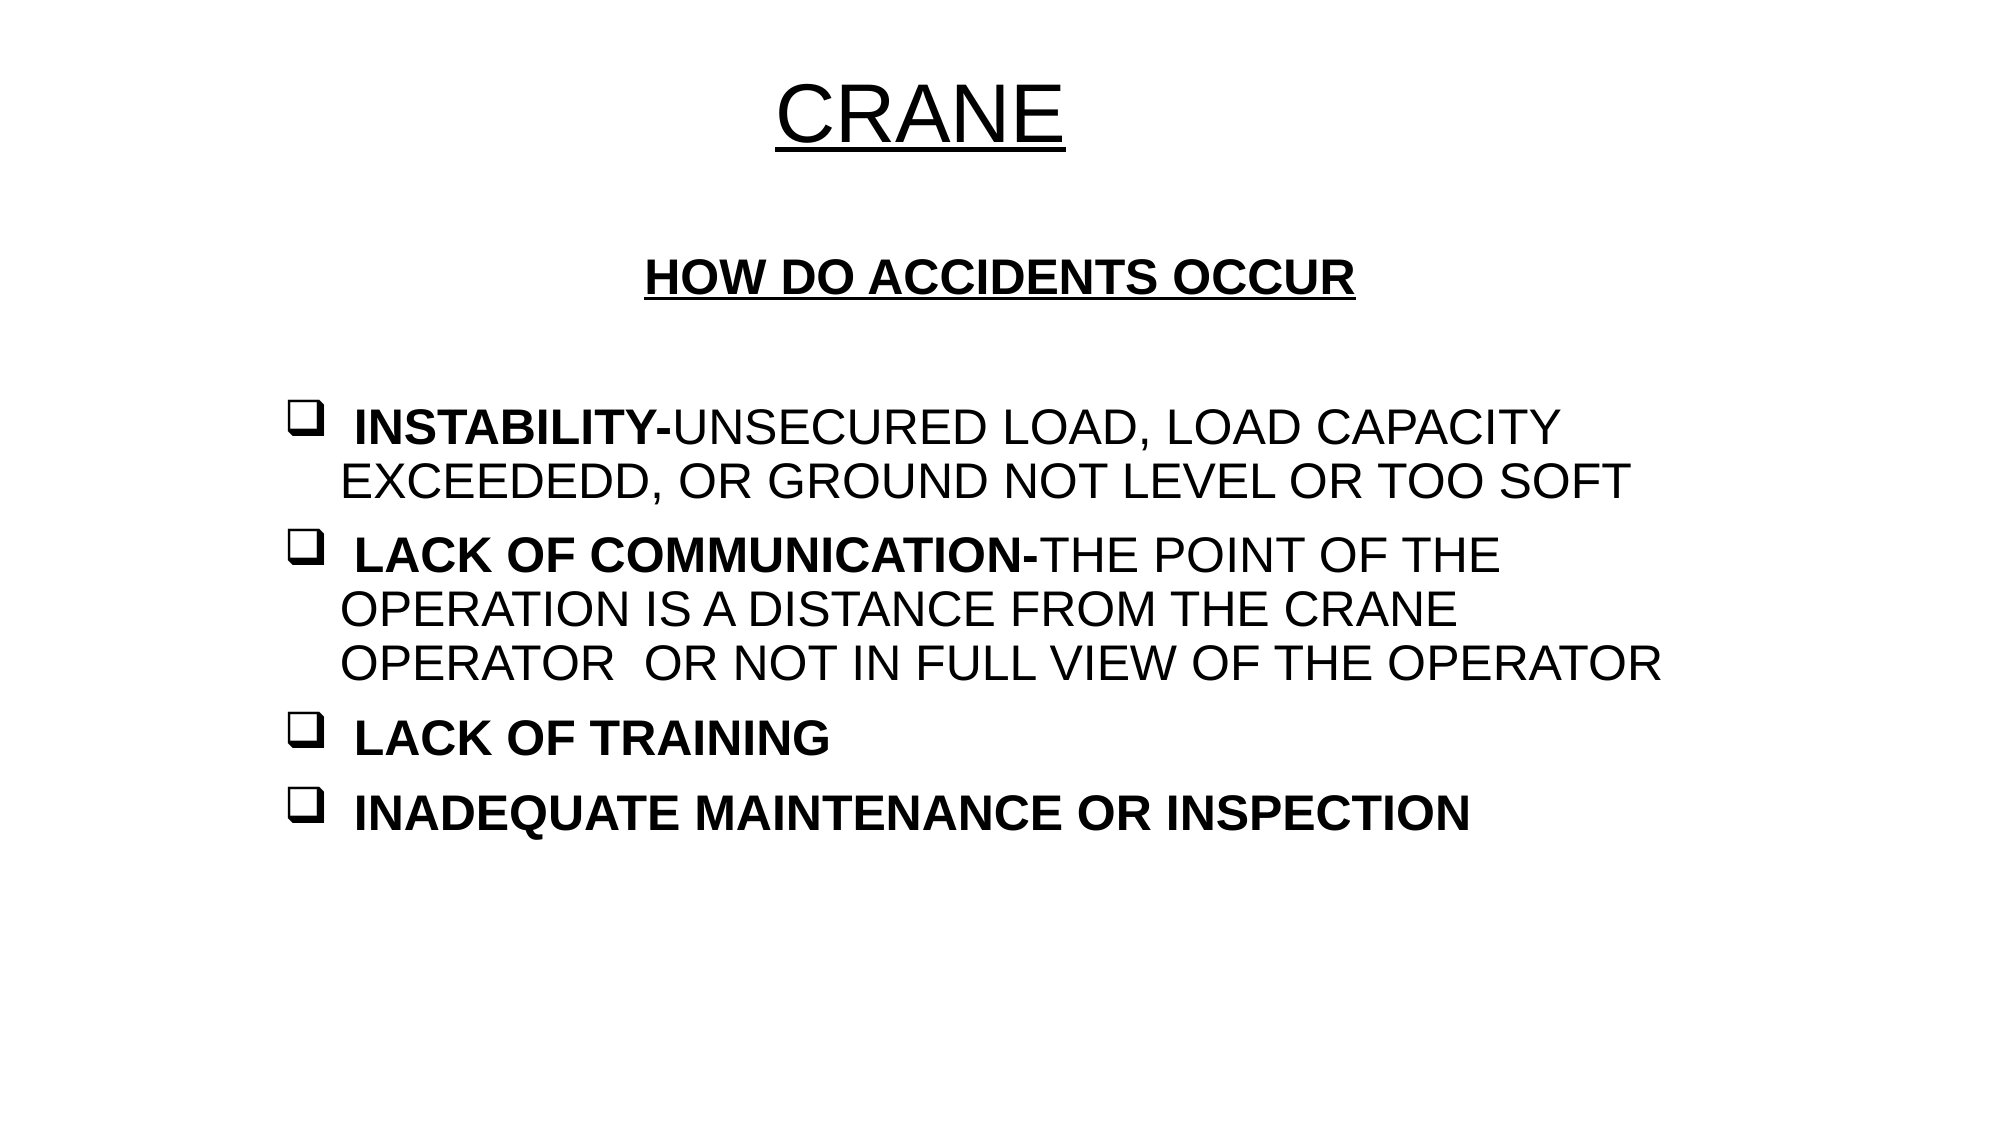

# CRANE
HOW DO ACCIDENTS OCCUR

 INSTABILITY-UNSECURED LOAD, LOAD CAPACITY EXCEEDEDD, OR GROUND NOT LEVEL OR TOO SOFT
 LACK OF COMMUNICATION-THE POINT OF THE OPERATION IS A DISTANCE FROM THE CRANE OPERATOR  OR NOT IN FULL VIEW OF THE OPERATOR
 LACK OF TRAINING
 INADEQUATE MAINTENANCE OR INSPECTION